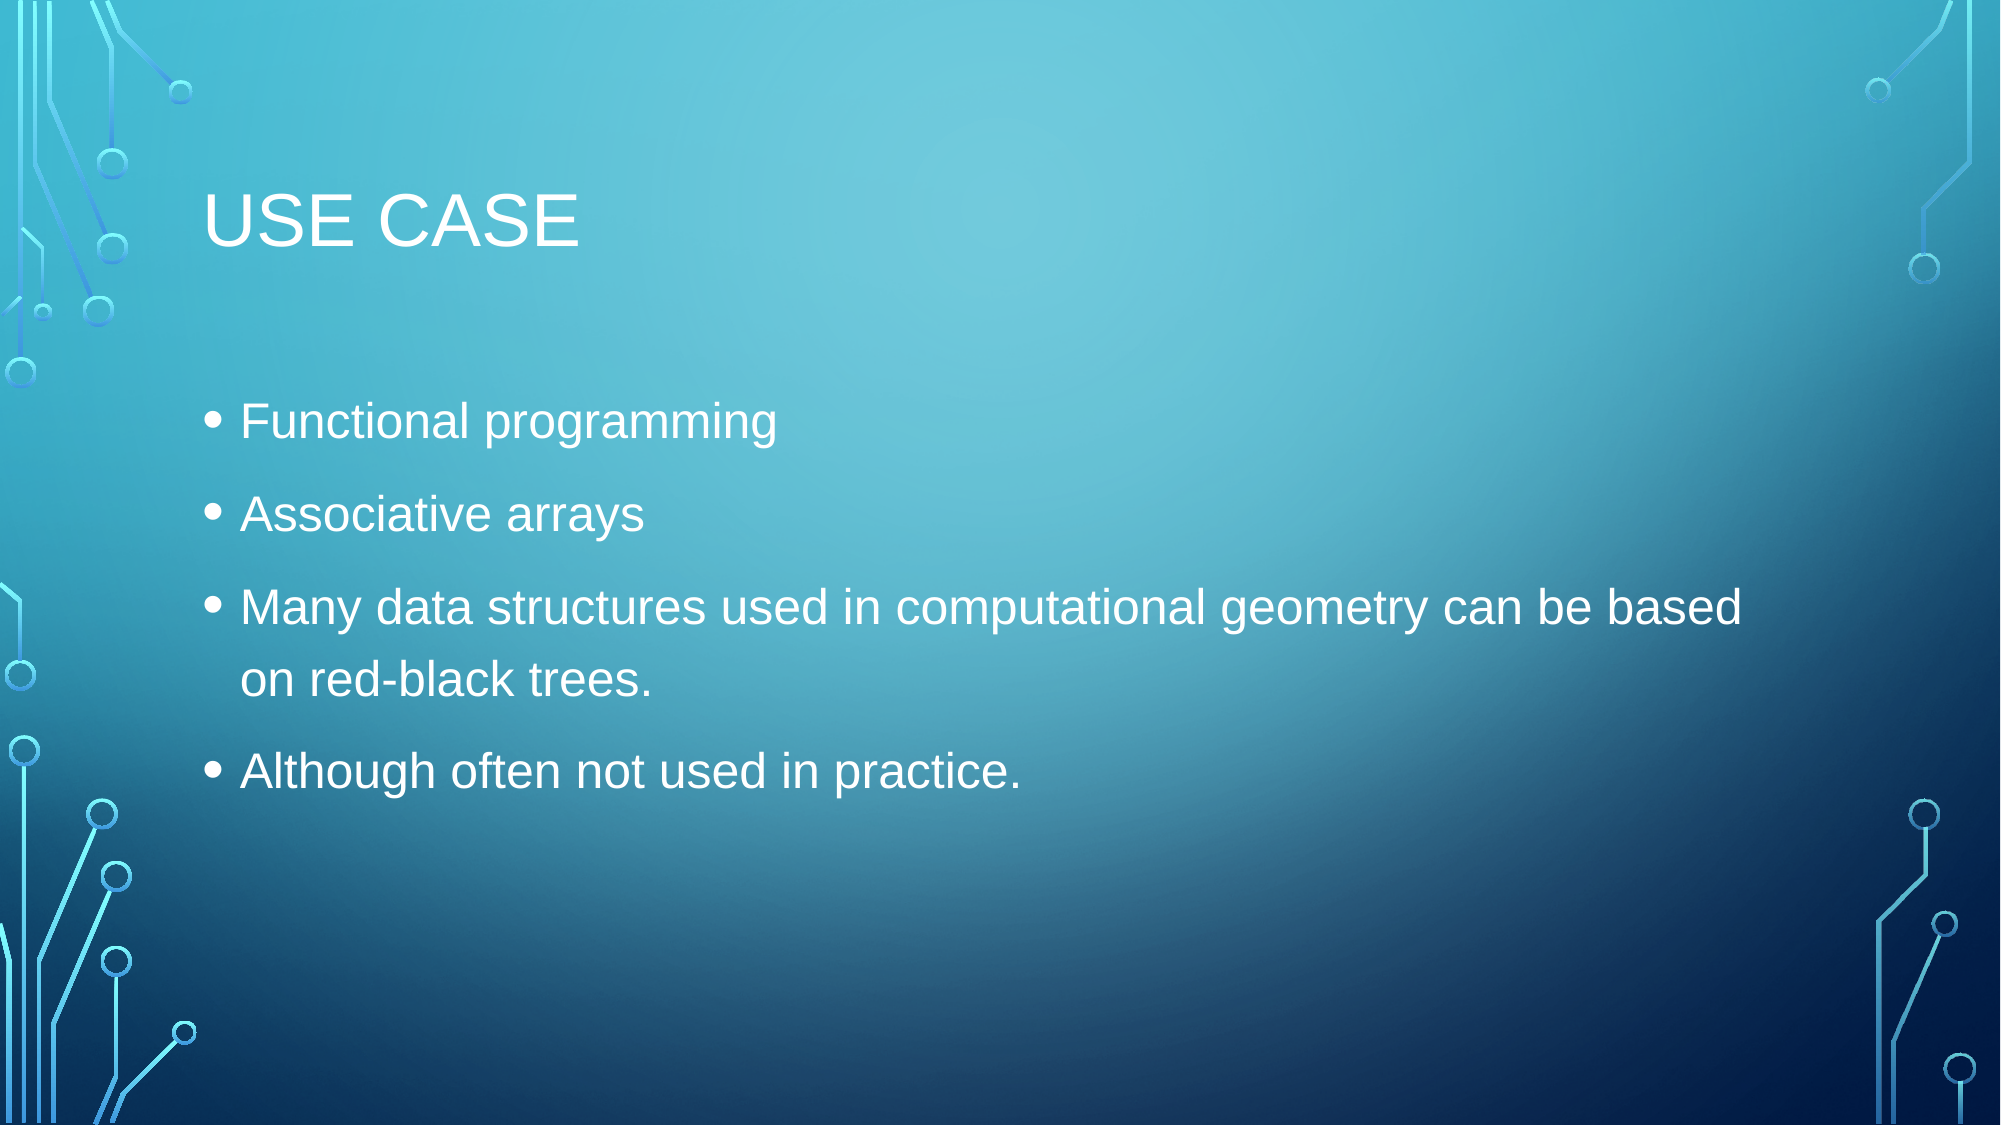

# Use case
Functional programming
Associative arrays
Many data structures used in computational geometry can be based on red-black trees.
Although often not used in practice.